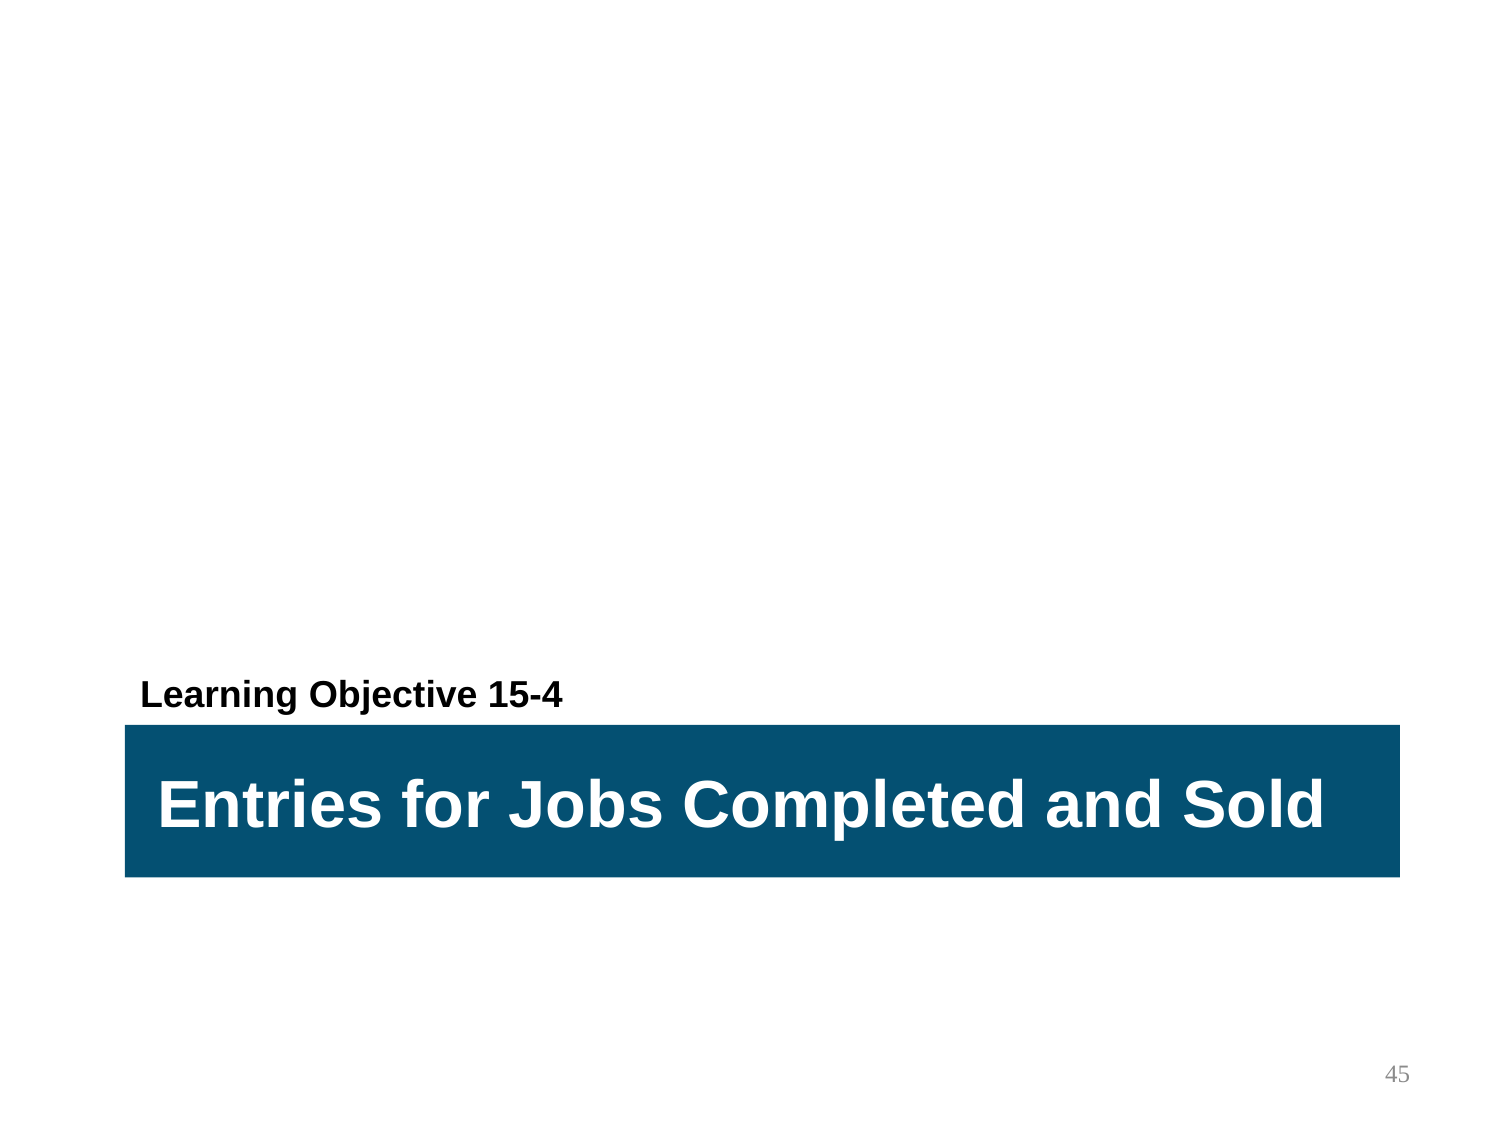

Learning Objective 15-4
Entries for Jobs Completed and Sold
45